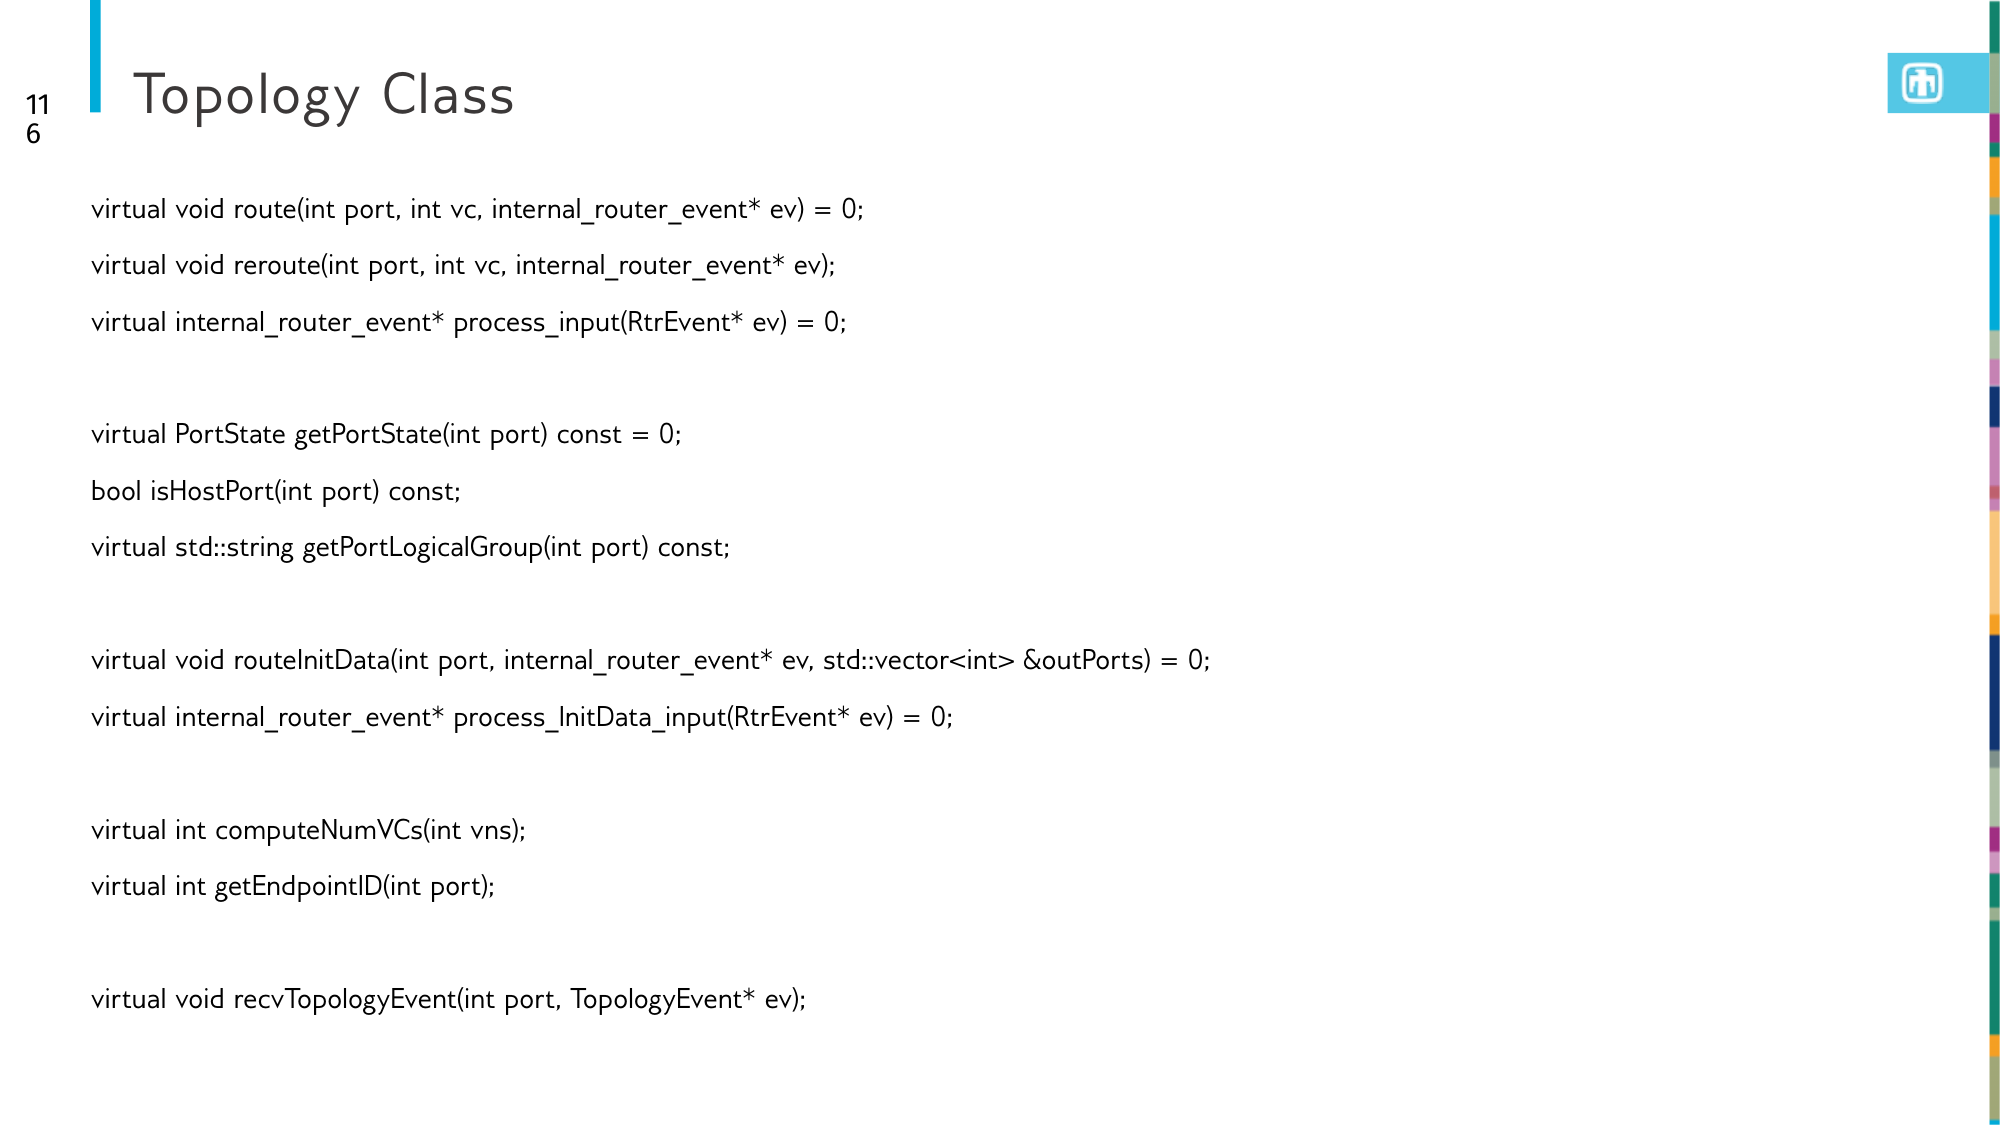

# Topology Class
116
virtual void route(int port, int vc, internal_router_event* ev) = 0;
virtual void reroute(int port, int vc, internal_router_event* ev);
virtual internal_router_event* process_input(RtrEvent* ev) = 0;

virtual PortState getPortState(int port) const = 0;
bool isHostPort(int port) const;
virtual std::string getPortLogicalGroup(int port) const;

virtual void routeInitData(int port, internal_router_event* ev, std::vector<int> &outPorts) = 0;
virtual internal_router_event* process_InitData_input(RtrEvent* ev) = 0;

virtual int computeNumVCs(int vns);
virtual int getEndpointID(int port);

virtual void recvTopologyEvent(int port, TopologyEvent* ev);
SST Tutorial, April 2016